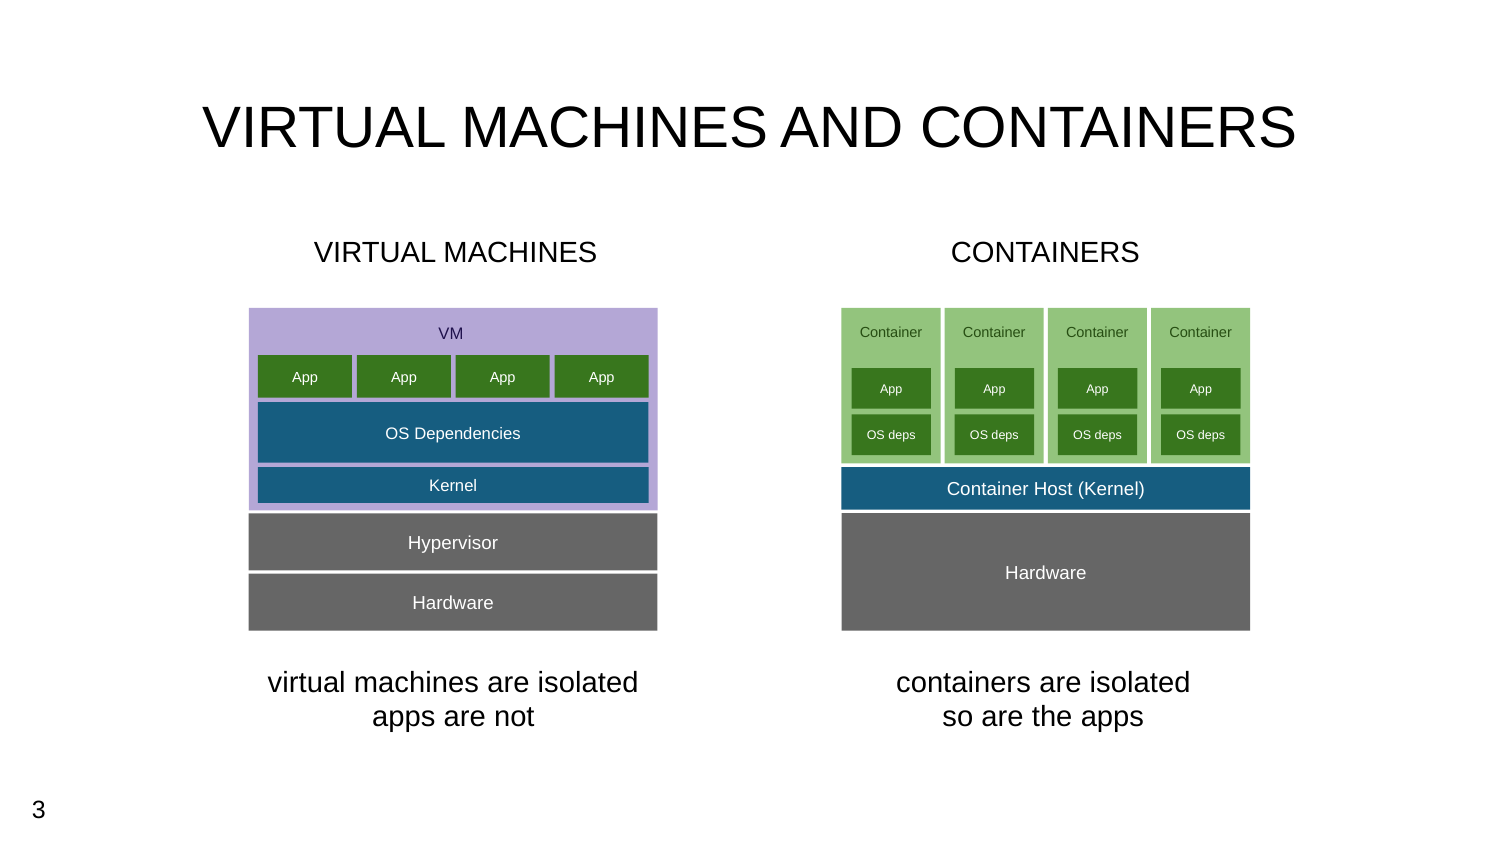

VIRTUAL MACHINES AND CONTAINERS
VIRTUAL MACHINES
CONTAINERS
VM
App
App
App
App
OS Dependencies
Kernel
Hypervisor
Hardware
Container

Container

Container

Container

App
App
App
App
OS deps
OS deps
OS deps
OS deps
Container Host (Kernel)
Hardware
virtual machines are isolated
apps are not
containers are isolated
so are the apps
3